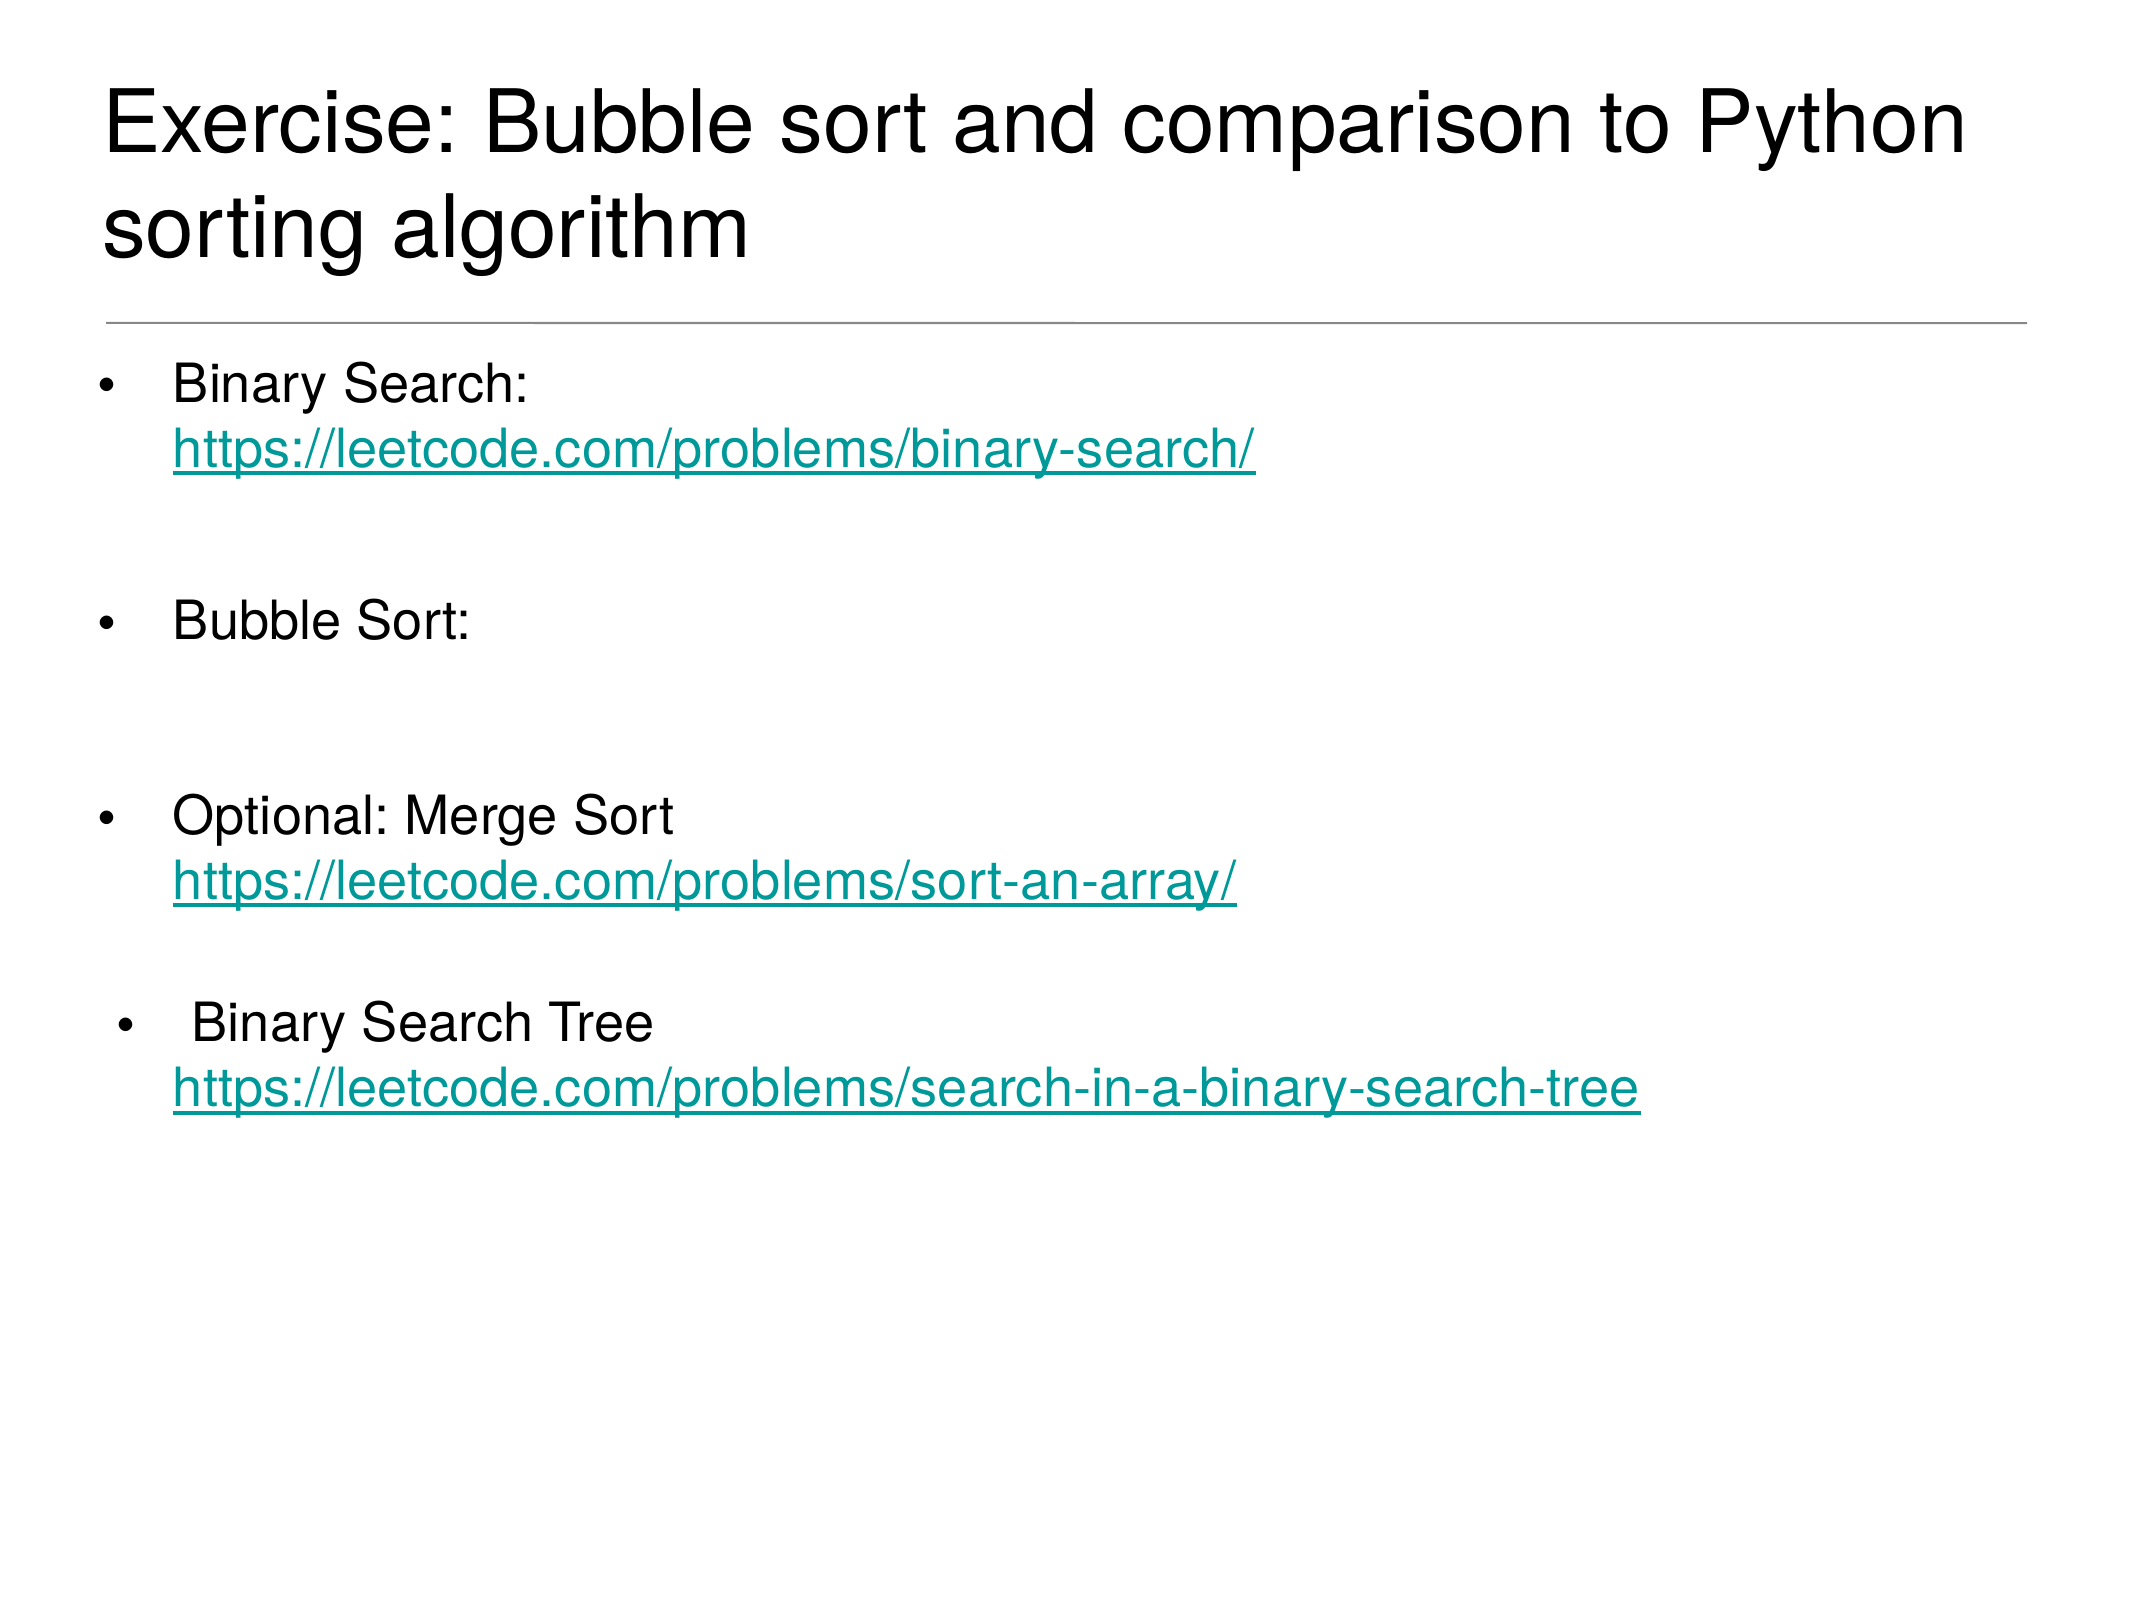

# Exercise: Bubble sort and comparison to Python sorting algorithm
Binary Search:
https://leetcode.com/problems/binary-search/

Bubble Sort:

Optional: Merge Sort
https://leetcode.com/problems/sort-an-array/

Binary Search Tree
https://leetcode.com/problems/search-in-a-binary-search-tree